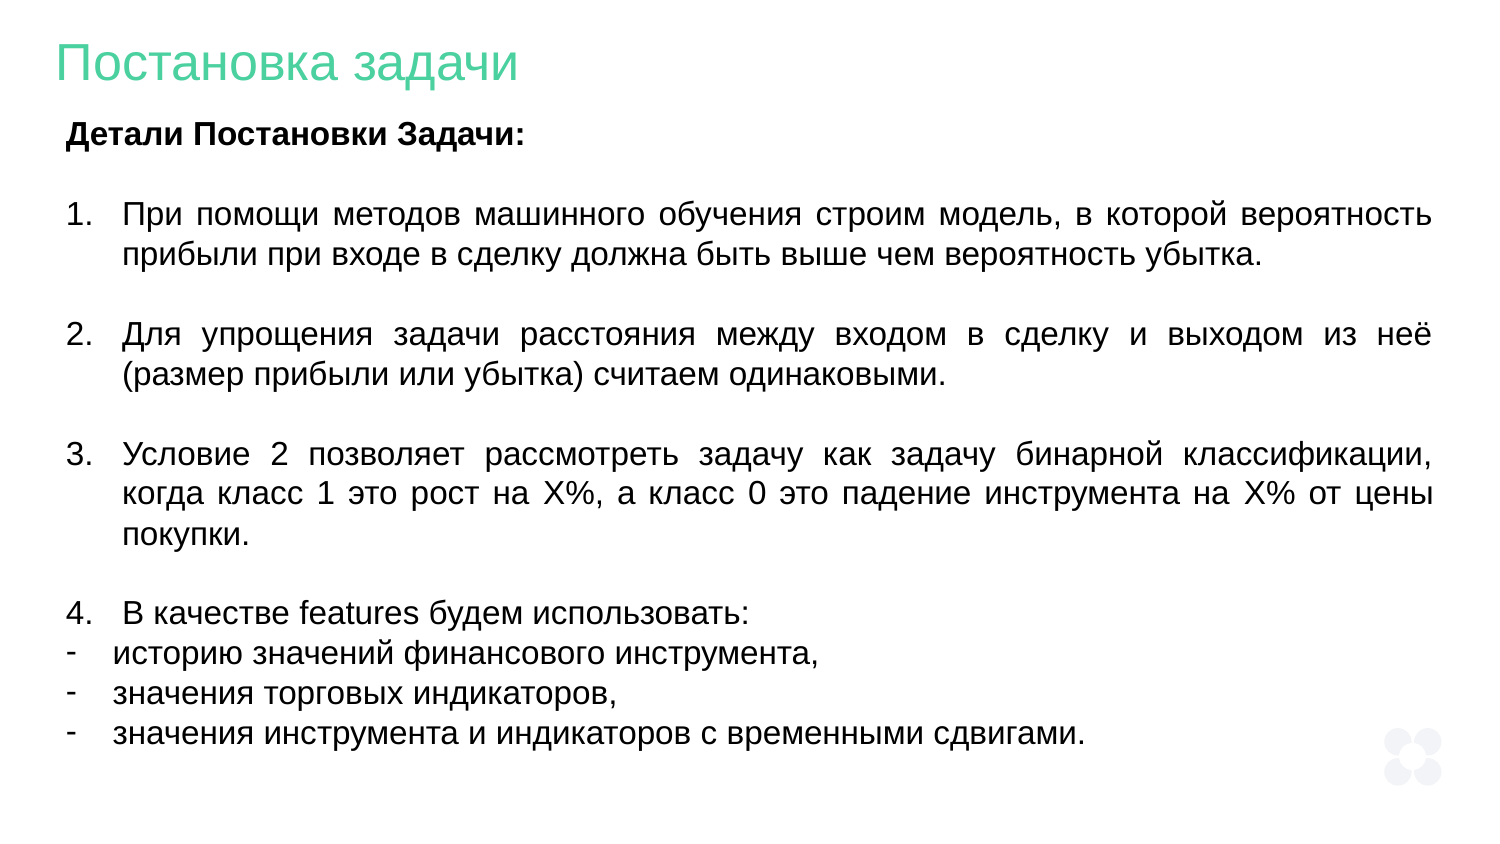

Постановка задачи
Детали Постановки Задачи:

При помощи методов машинного обучения строим модель, в которой вероятность прибыли при входе в сделку должна быть выше чем вероятность убытка.

Для упрощения задачи расстояния между входом в сделку и выходом из неё (размер прибыли или убытка) считаем одинаковыми.

Условие 2 позволяет рассмотреть задачу как задачу бинарной классификации, когда класс 1 это рост на X%, а класс 0 это падение инструмента на X% от цены покупки.

В качестве features будем использовать:
историю значений финансового инструмента,
значения торговых индикаторов,
значения инструмента и индикаторов с временными сдвигами.